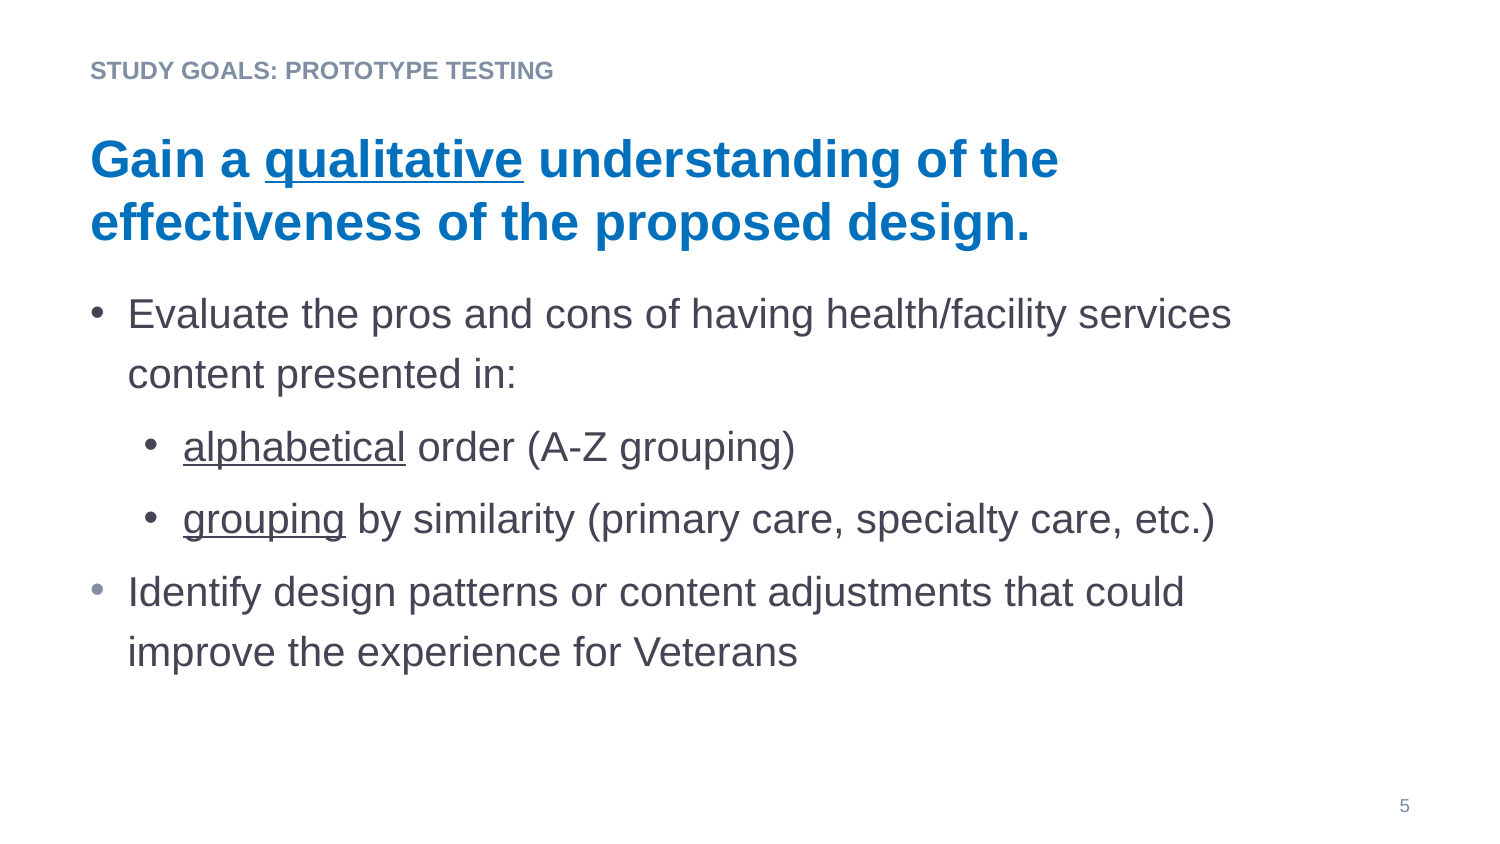

STUDY GOALS: PROTOTYPE TESTING
# Gain a qualitative understanding of the effectiveness of the proposed design.
Evaluate the pros and cons of having health/facility services content presented in:
alphabetical order (A-Z grouping)
grouping by similarity (primary care, specialty care, etc.)
Identify design patterns or content adjustments that could improve the experience for Veterans

5